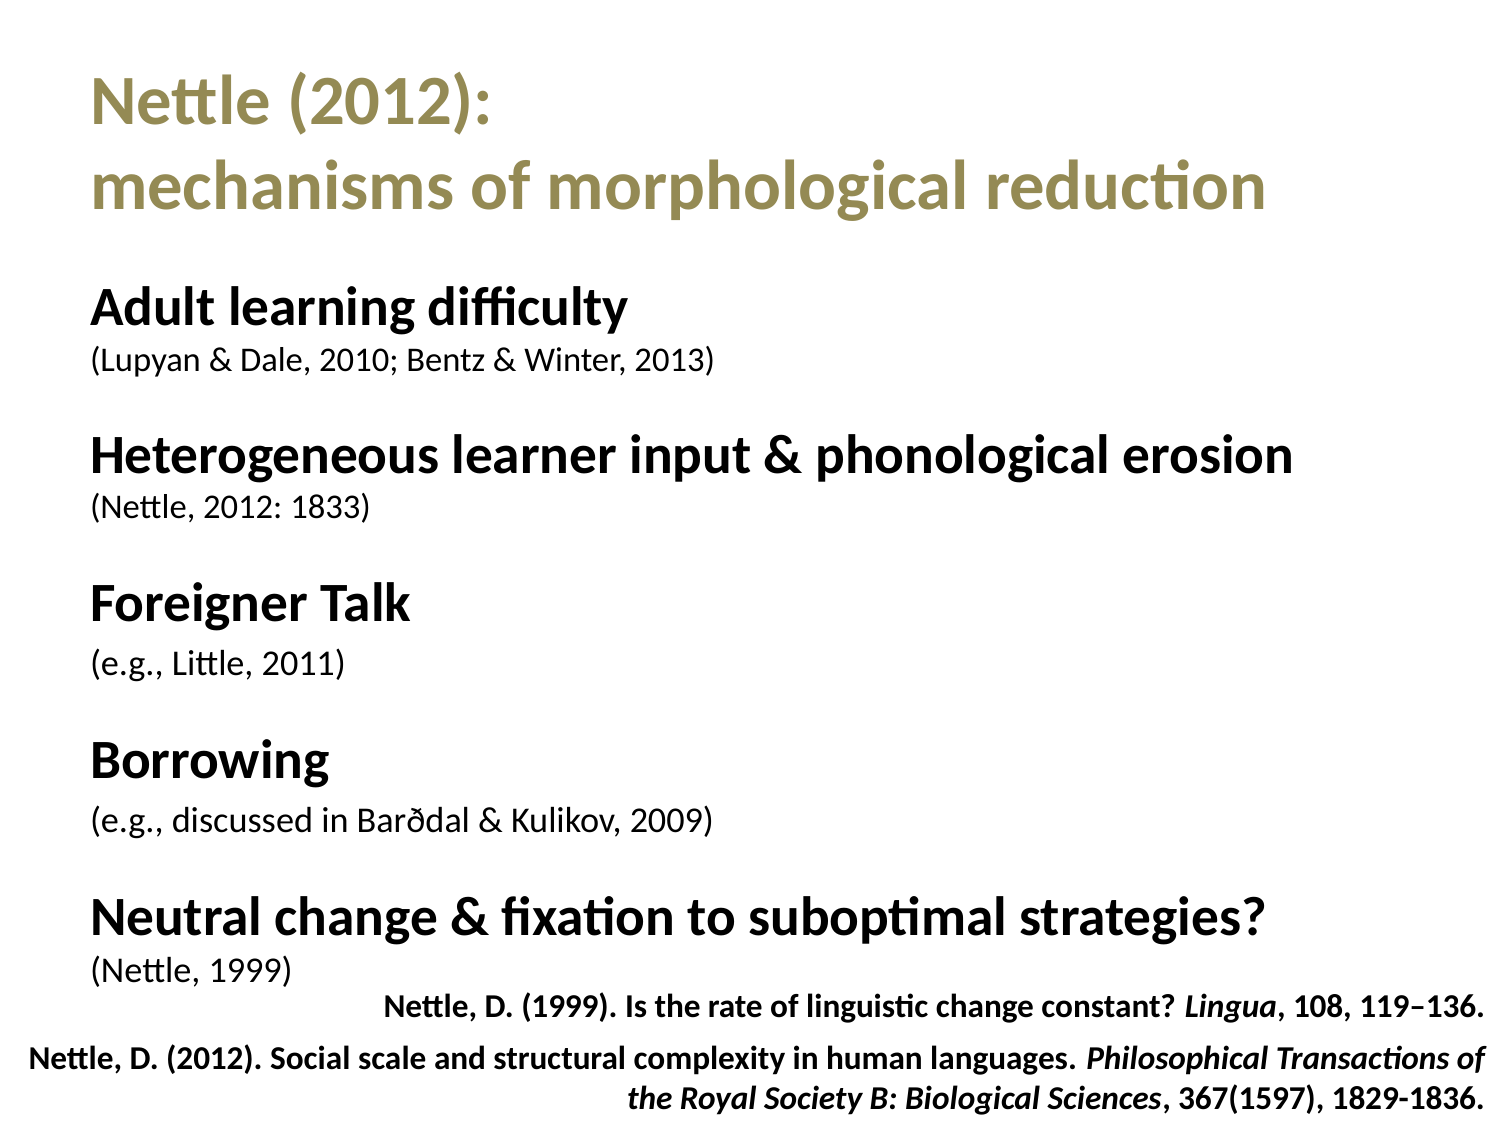

Nettle (2012):
mechanisms of morphological reduction
Adult learning difficulty
(Lupyan & Dale, 2010; Bentz & Winter, 2013)

Heterogeneous learner input & phonological erosion
(Nettle, 2012: 1833)

Foreigner Talk
(e.g., Little, 2011)

Borrowing
(e.g., discussed in Barðdal & Kulikov, 2009)

Neutral change & fixation to suboptimal strategies?
(Nettle, 1999)

Nettle, D. (1999). Is the rate of linguistic change constant? Lingua, 108, 119–136.
Nettle, D. (2012). Social scale and structural complexity in human languages. Philosophical Transactions of the Royal Society B: Biological Sciences, 367(1597), 1829-1836.